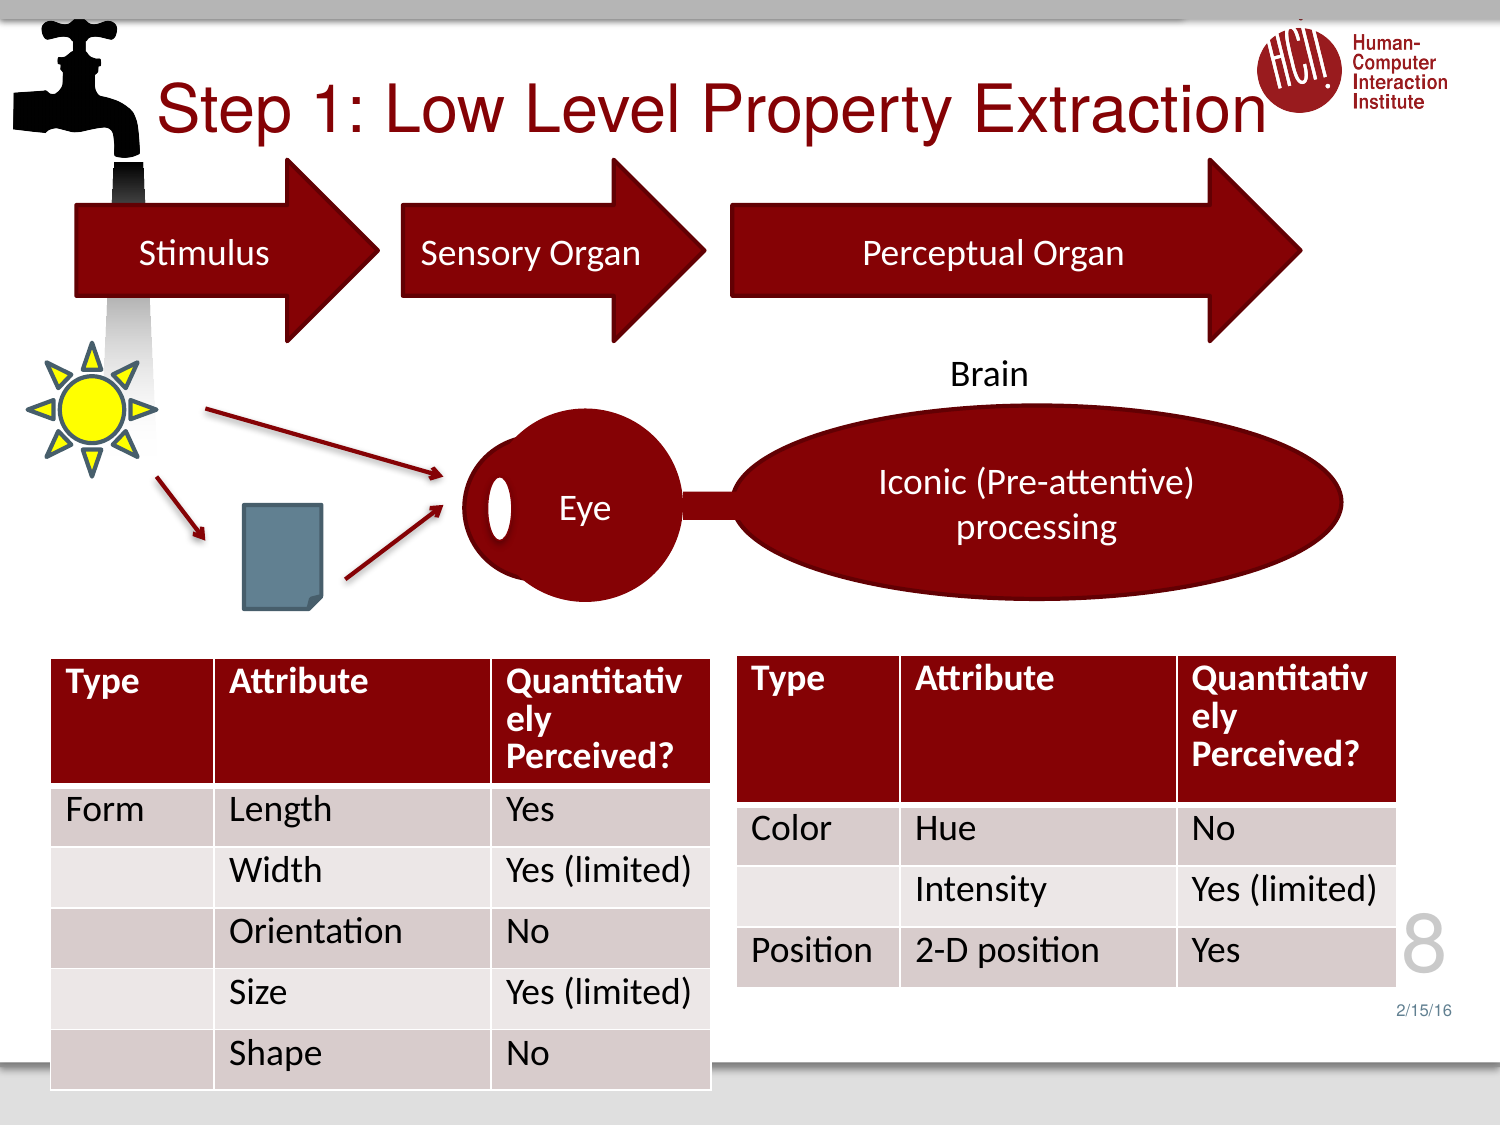

# Step 1: Low Level Property Extraction
Stimulus
Sensory Organ
Perceptual Organ
Brain

Iconic (Pre-attentive) processing
Eye

| Type | Attribute | Quantitatively Perceived? |
| --- | --- | --- |
| Color | Hue | No |
|  | Intensity | Yes (limited) |
| Position | 2-D position | Yes |
| Type | Attribute | Quantitatively Perceived? |
| --- | --- | --- |
| Form | Length | Yes |
|  | Width | Yes (limited) |
|  | Orientation | No |
|  | Size | Yes (limited) |
|  | Shape | No |
8
2/15/16